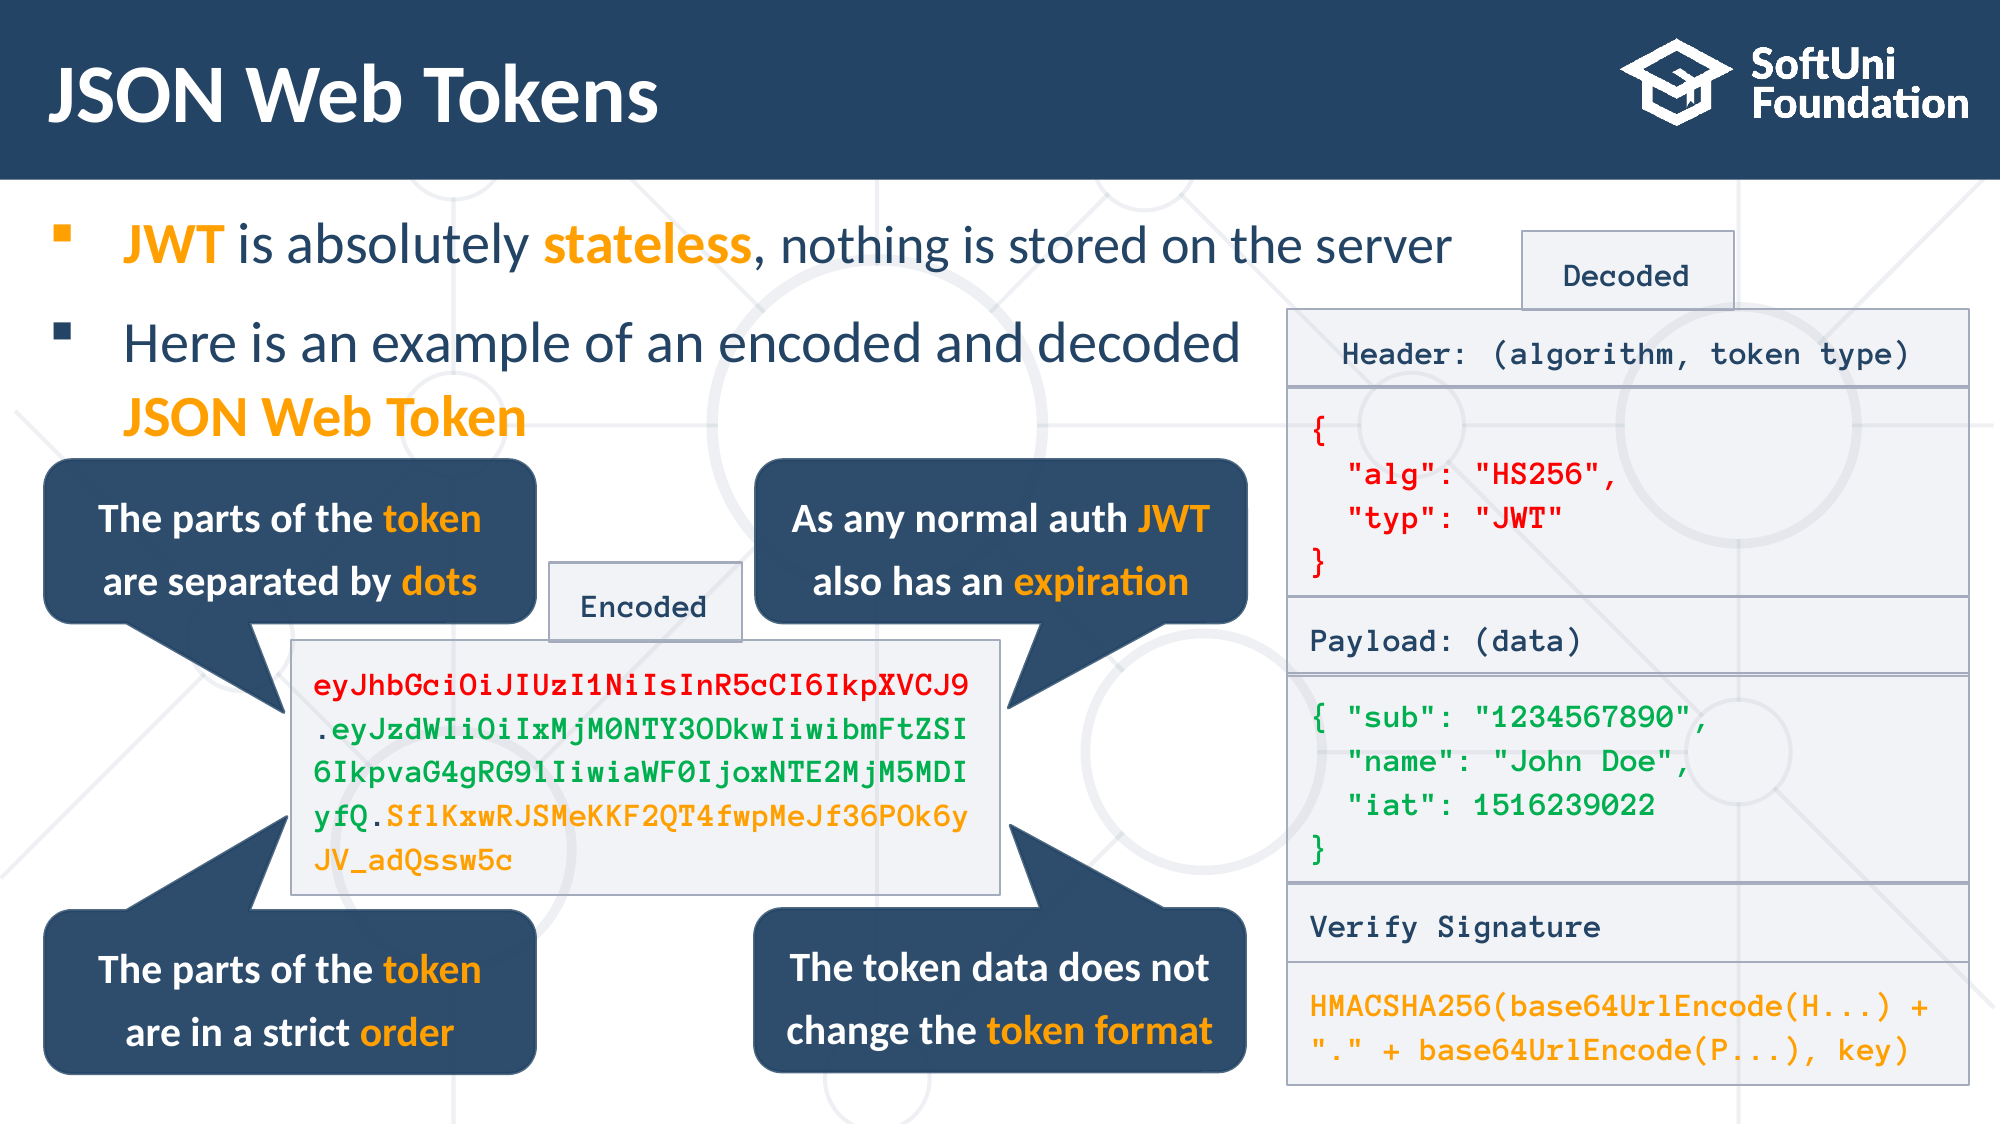

# JSON Web Tokens
JWT is absolutely stateless, nothing is stored on the server
Here is an example of an encoded and decoded
JSON Web Token
Decoded
Header: 	(algorithm, token type)
{
  "alg": "HS256",
  "typ": "JWT"
}
As any normal auth JWT also has an expiration
The parts of the token are separated by dots
Encoded
Payload: (data)
eyJhbGciOiJIUzI1NiIsInR5cCI6IkpXVCJ9.eyJzdWIiOiIxMjM0NTY3ODkwIiwibmFtZSI6IkpvaG4gRG9lIiwiaWF0IjoxNTE2MjM5MDIyfQ.SflKxwRJSMeKKF2QT4fwpMeJf36POk6yJV_adQssw5c
{ "sub": "1234567890",
  "name": "John Doe",
  "iat": 1516239022
}
Verify Signature
The token data does not change the token format
The parts of the token are in a strict order
HMACSHA256(base64UrlEncode(H...) + "." + base64UrlEncode(P...), key)